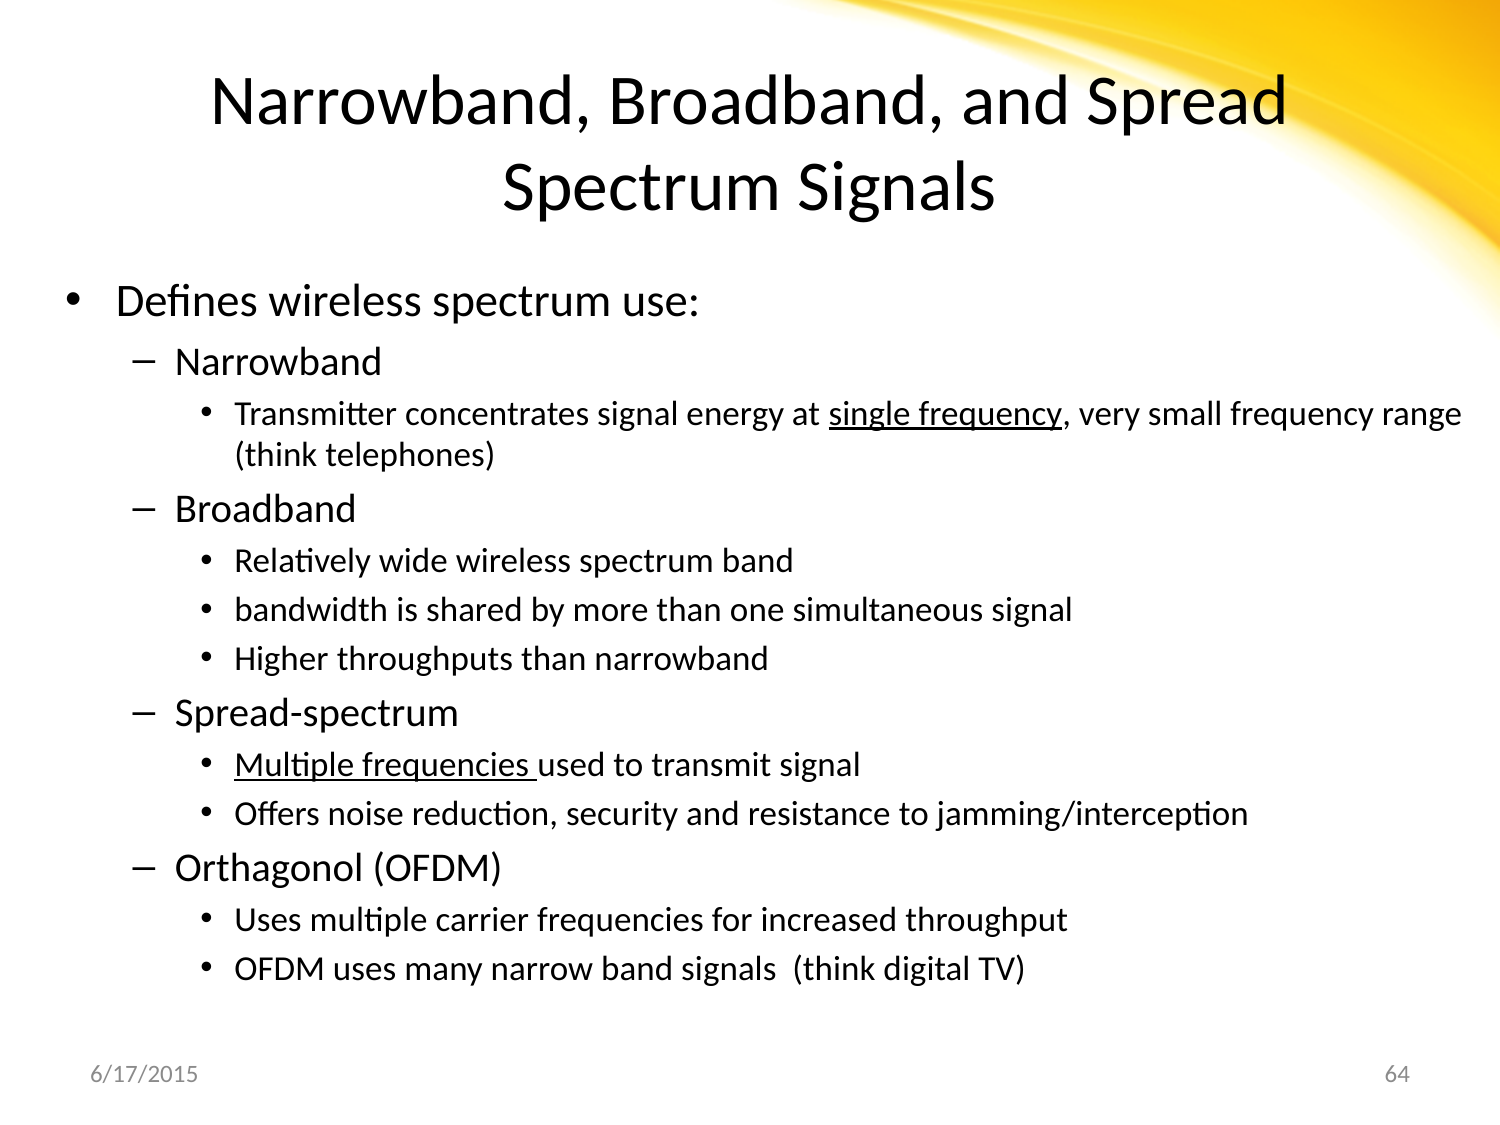

# Narrowband, Broadband, and Spread Spectrum Signals
Defines wireless spectrum use:
Narrowband
Transmitter concentrates signal energy at single frequency, very small frequency range (think telephones)
Broadband
Relatively wide wireless spectrum band
bandwidth is shared by more than one simultaneous signal
Higher throughputs than narrowband
Spread-spectrum
Multiple frequencies used to transmit signal
Offers noise reduction, security and resistance to jamming/interception
Orthagonol (OFDM)
Uses multiple carrier frequencies for increased throughput
OFDM uses many narrow band signals  (think digital TV)
6/17/2015
64